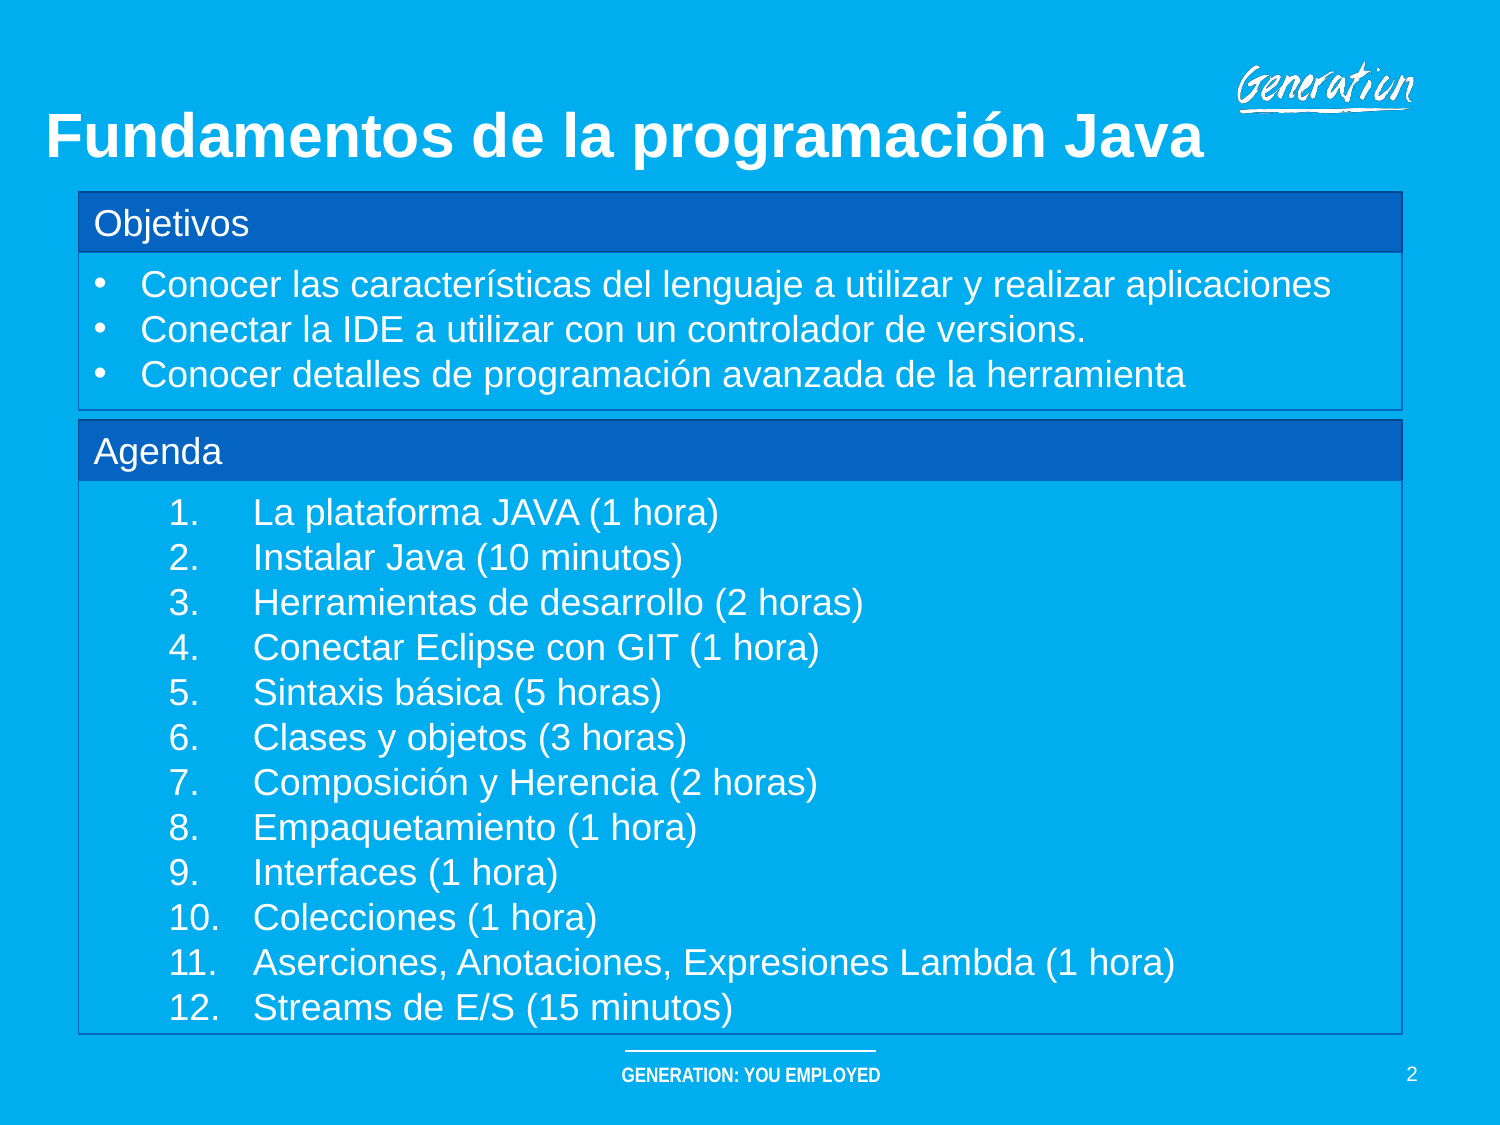

# Fundamentos de la programación Java
Objetivos
Conocer las características del lenguaje a utilizar y realizar aplicaciones
Conectar la IDE a utilizar con un controlador de versions.
Conocer detalles de programación avanzada de la herramienta
Agenda
La plataforma JAVA (1 hora)
Instalar Java (10 minutos)
Herramientas de desarrollo (2 horas)
Conectar Eclipse con GIT (1 hora)
Sintaxis básica (5 horas)
Clases y objetos (3 horas)
Composición y Herencia (2 horas)
Empaquetamiento (1 hora)
Interfaces (1 hora)
Colecciones (1 hora)
Aserciones, Anotaciones, Expresiones Lambda (1 hora)
Streams de E/S (15 minutos)